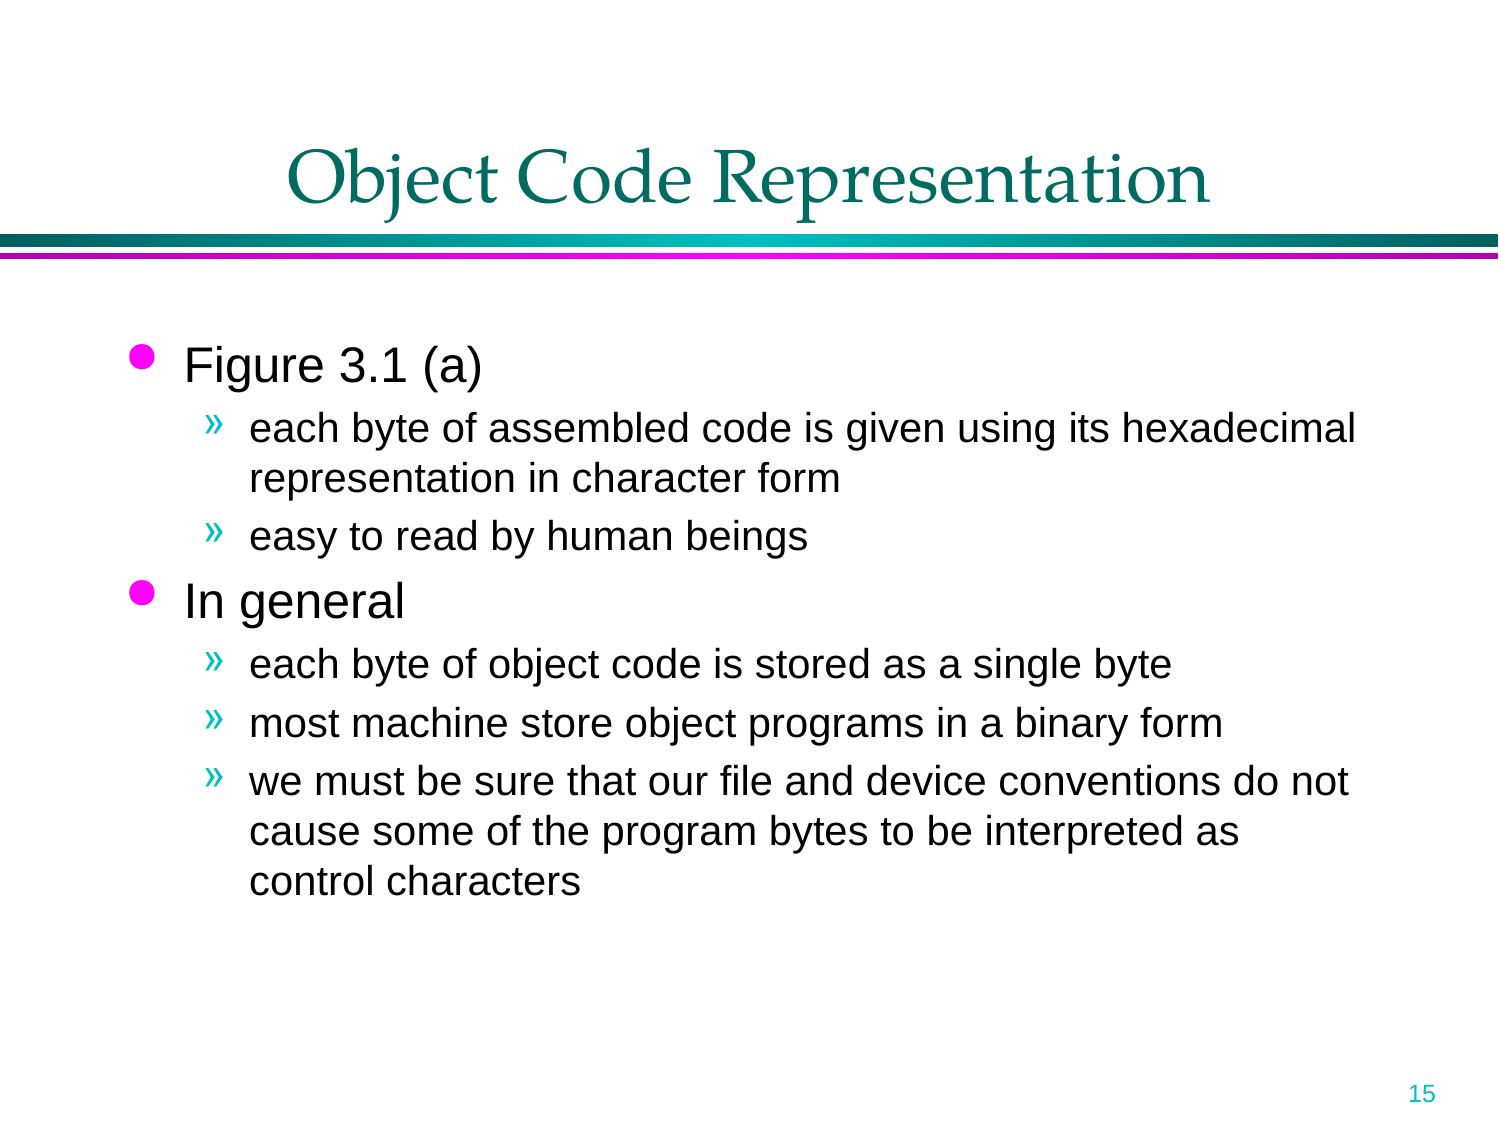

Object Code Representation
Figure 3.1 (a)
each byte of assembled code is given using its hexadecimal representation in character form
easy to read by human beings
In general
each byte of object code is stored as a single byte
most machine store object programs in a binary form
we must be sure that our file and device conventions do not cause some of the program bytes to be interpreted as control characters